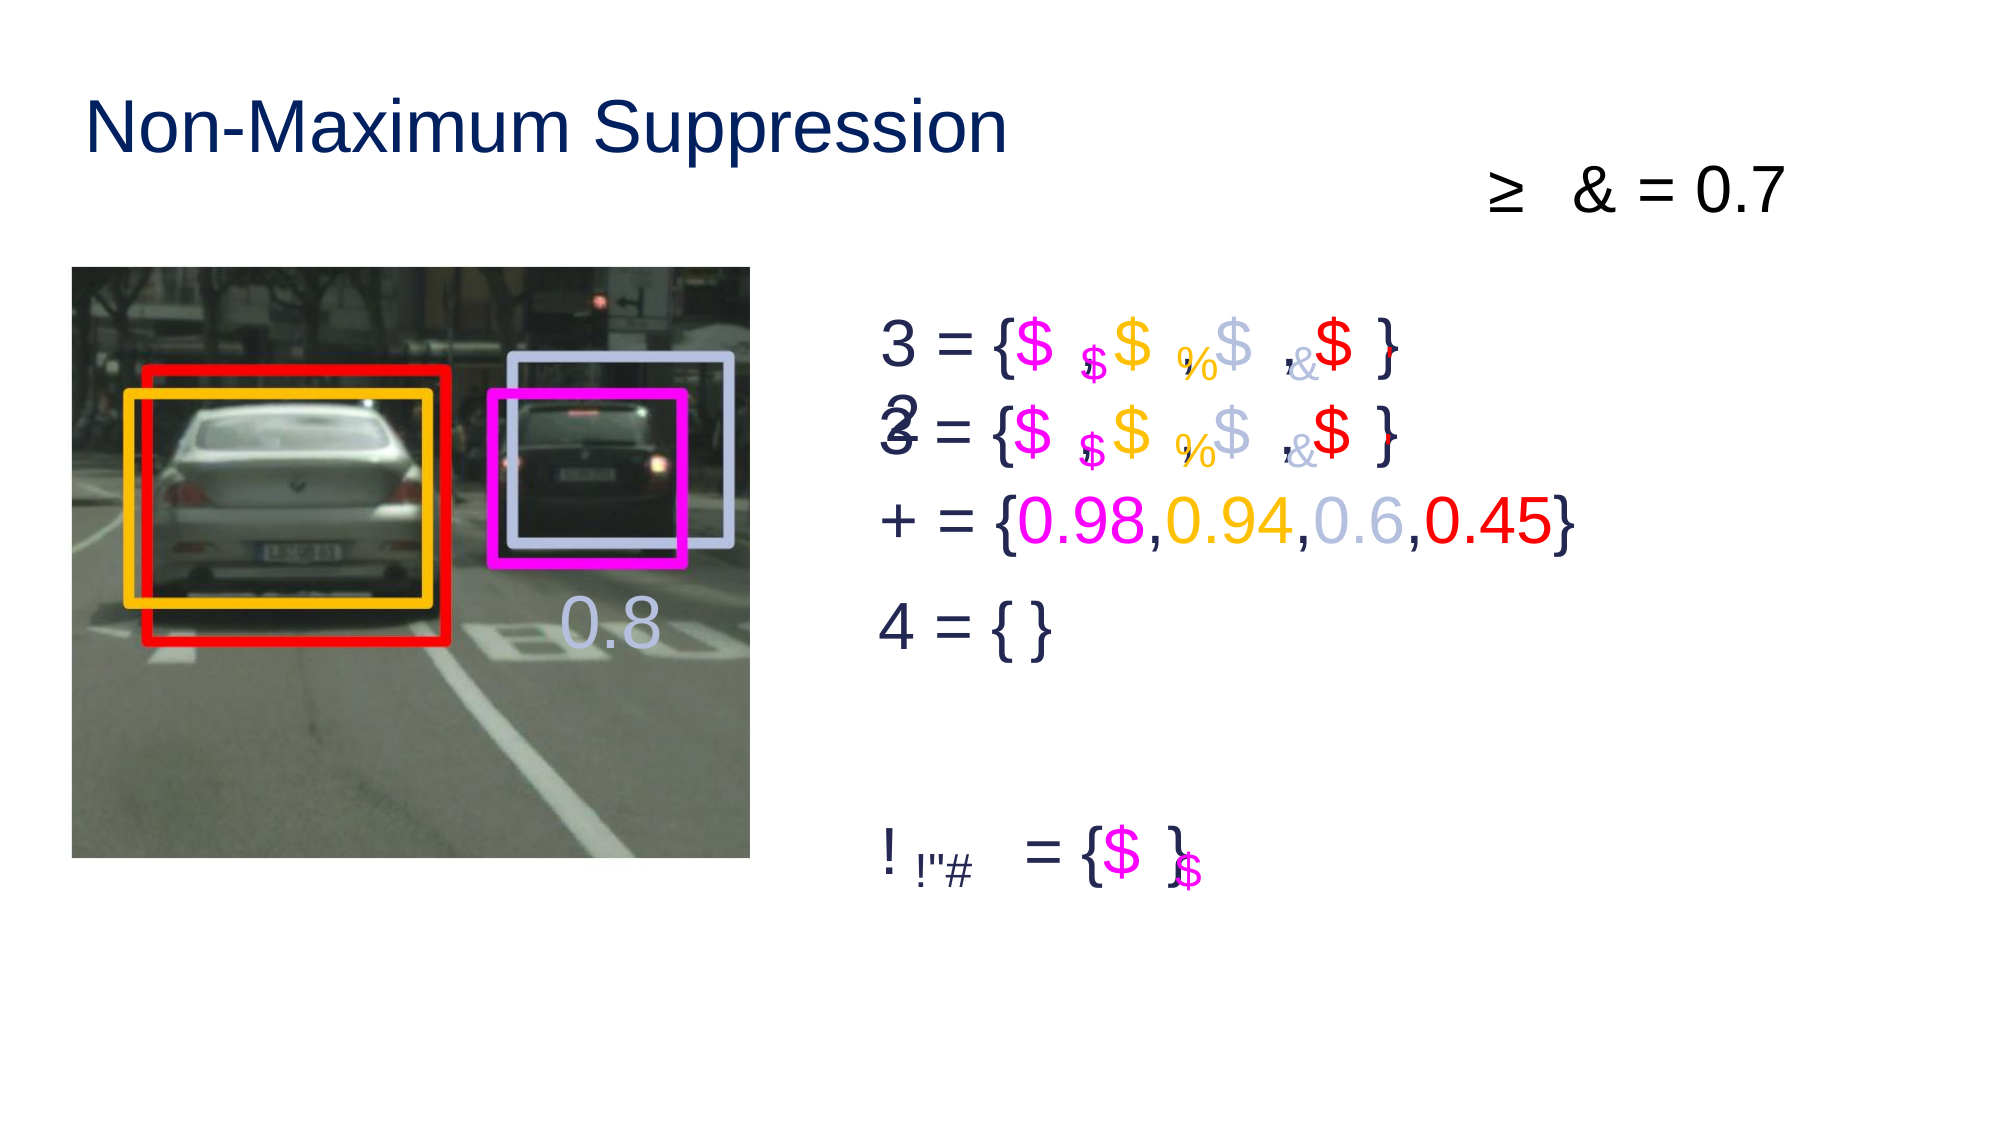

Non-Maximum Suppression
≥ & = 0.7
3 = {$ , $ , $ , $ }
$ % & '
2
3 = {$ , $ , $ , $ }
$ % & '
+ = {0.98,0.94,0.6,0.45}
0.8
4 = { }
! = {$ }
!"#
$